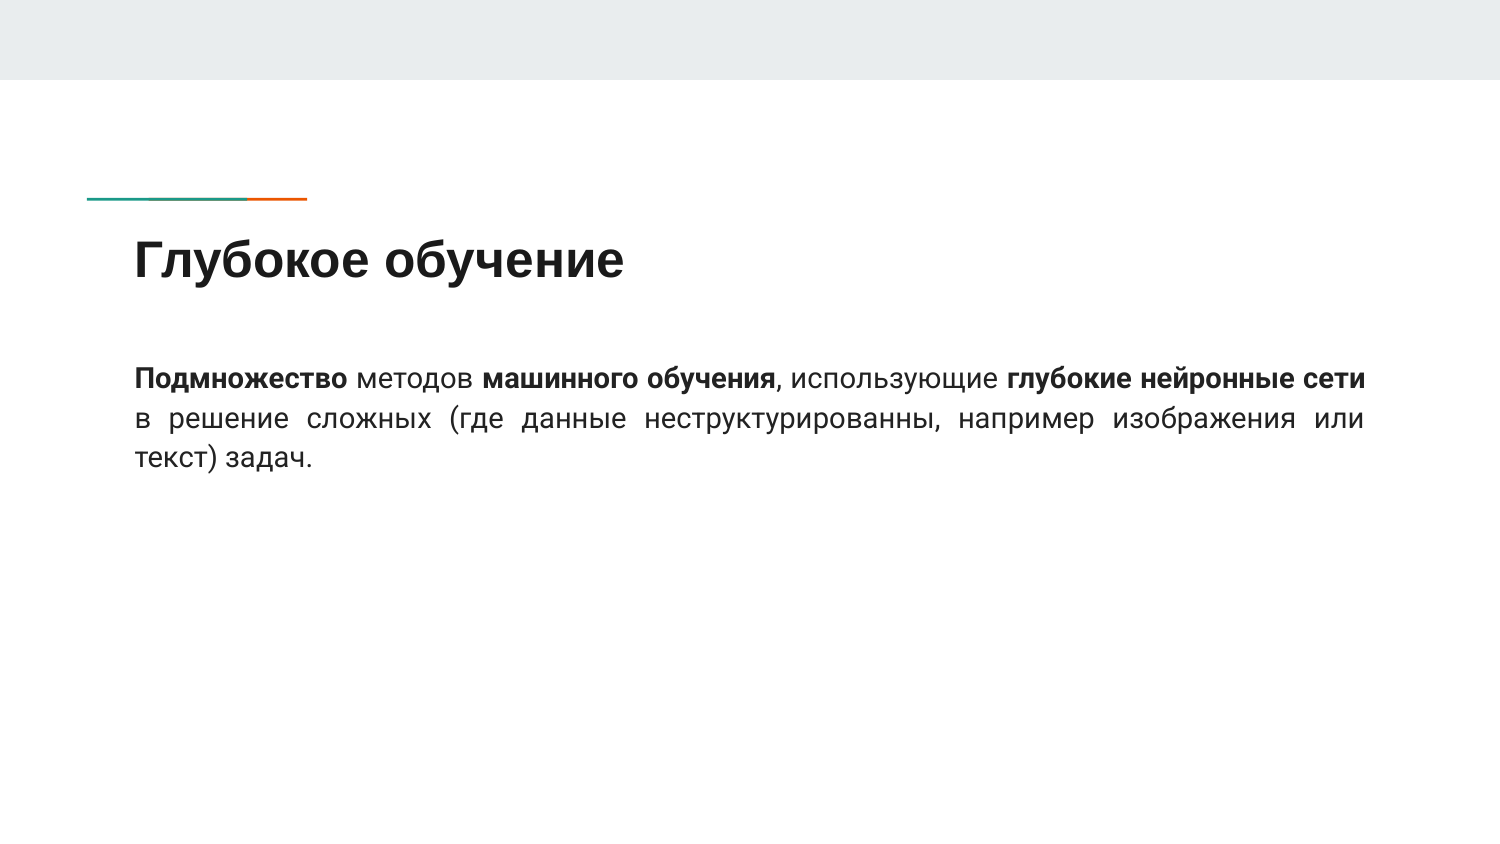

# Глубокое обучение
Подмножество методов машинного обучения, использующие глубокие нейронные сети в решение сложных (где данные неструктурированны, например изображения или текст) задач.